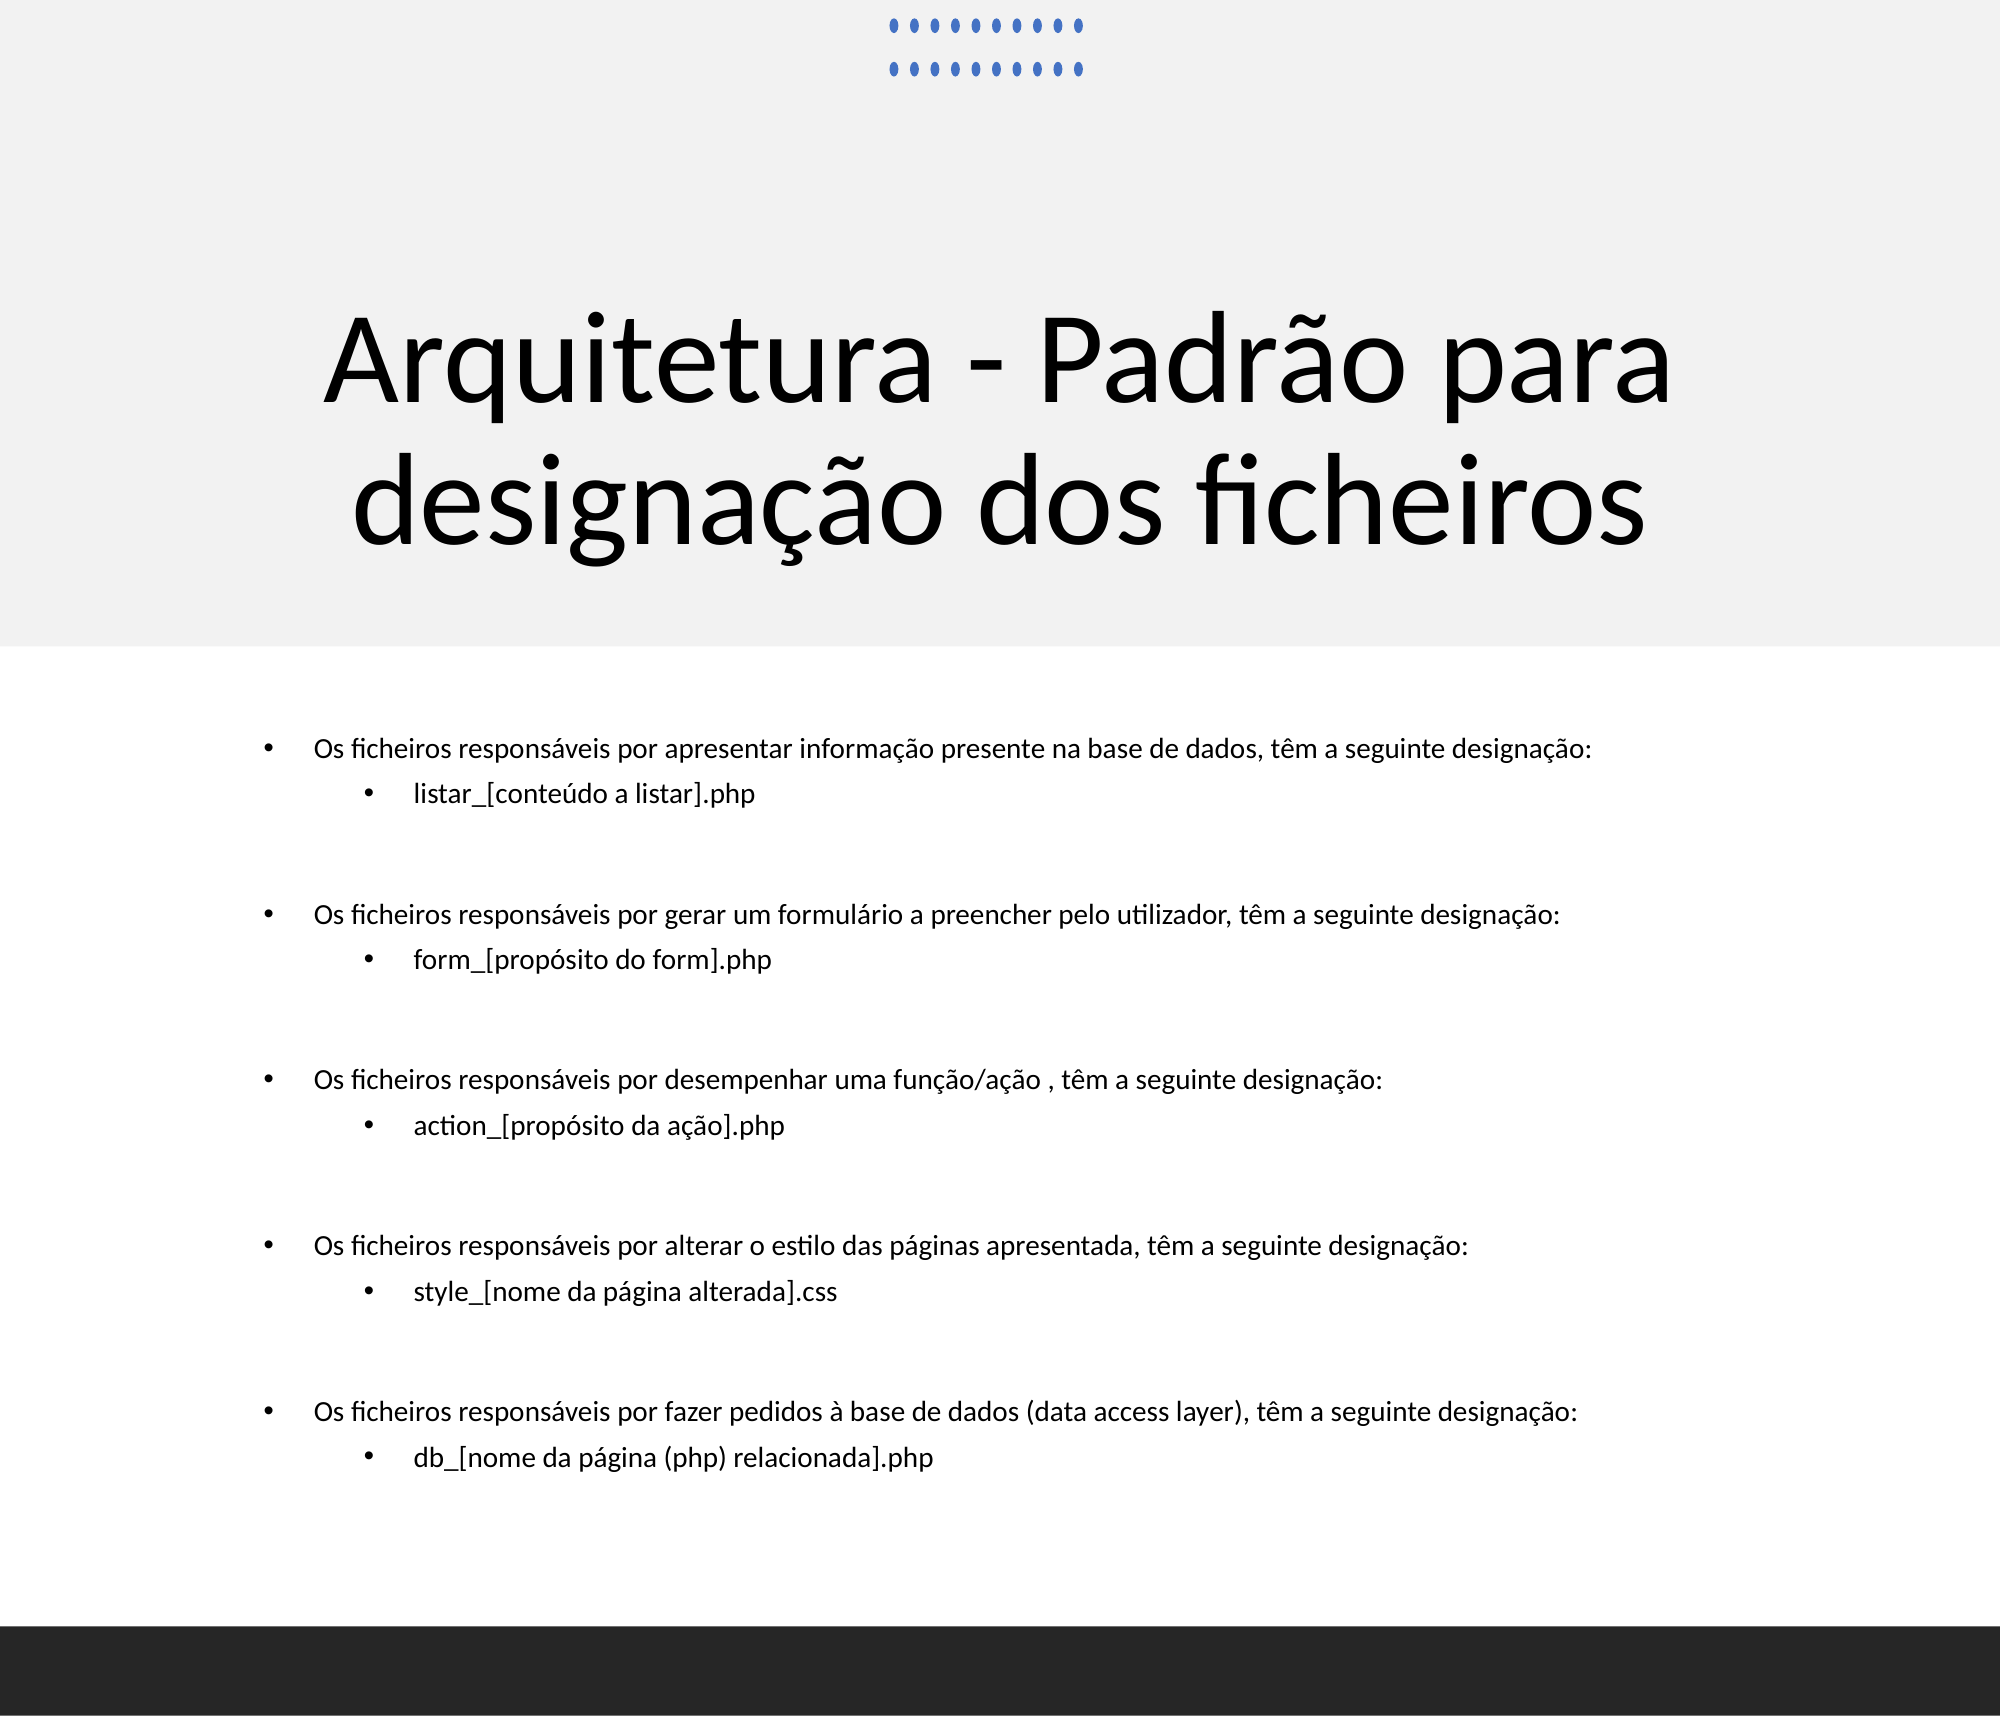

# Arquitetura - Padrão para designação dos ficheiros
Os ficheiros responsáveis por apresentar informação presente na base de dados, têm a seguinte designação:
listar_[conteúdo a listar].php

Os ficheiros responsáveis por gerar um formulário a preencher pelo utilizador, têm a seguinte designação:
form_[propósito do form].php

Os ficheiros responsáveis por desempenhar uma função/ação , têm a seguinte designação:
action_[propósito da ação].php

Os ficheiros responsáveis por alterar o estilo das páginas apresentada, têm a seguinte designação:
style_[nome da página alterada].css

Os ficheiros responsáveis por fazer pedidos à base de dados (data access layer), têm a seguinte designação:
db_[nome da página (php) relacionada].php